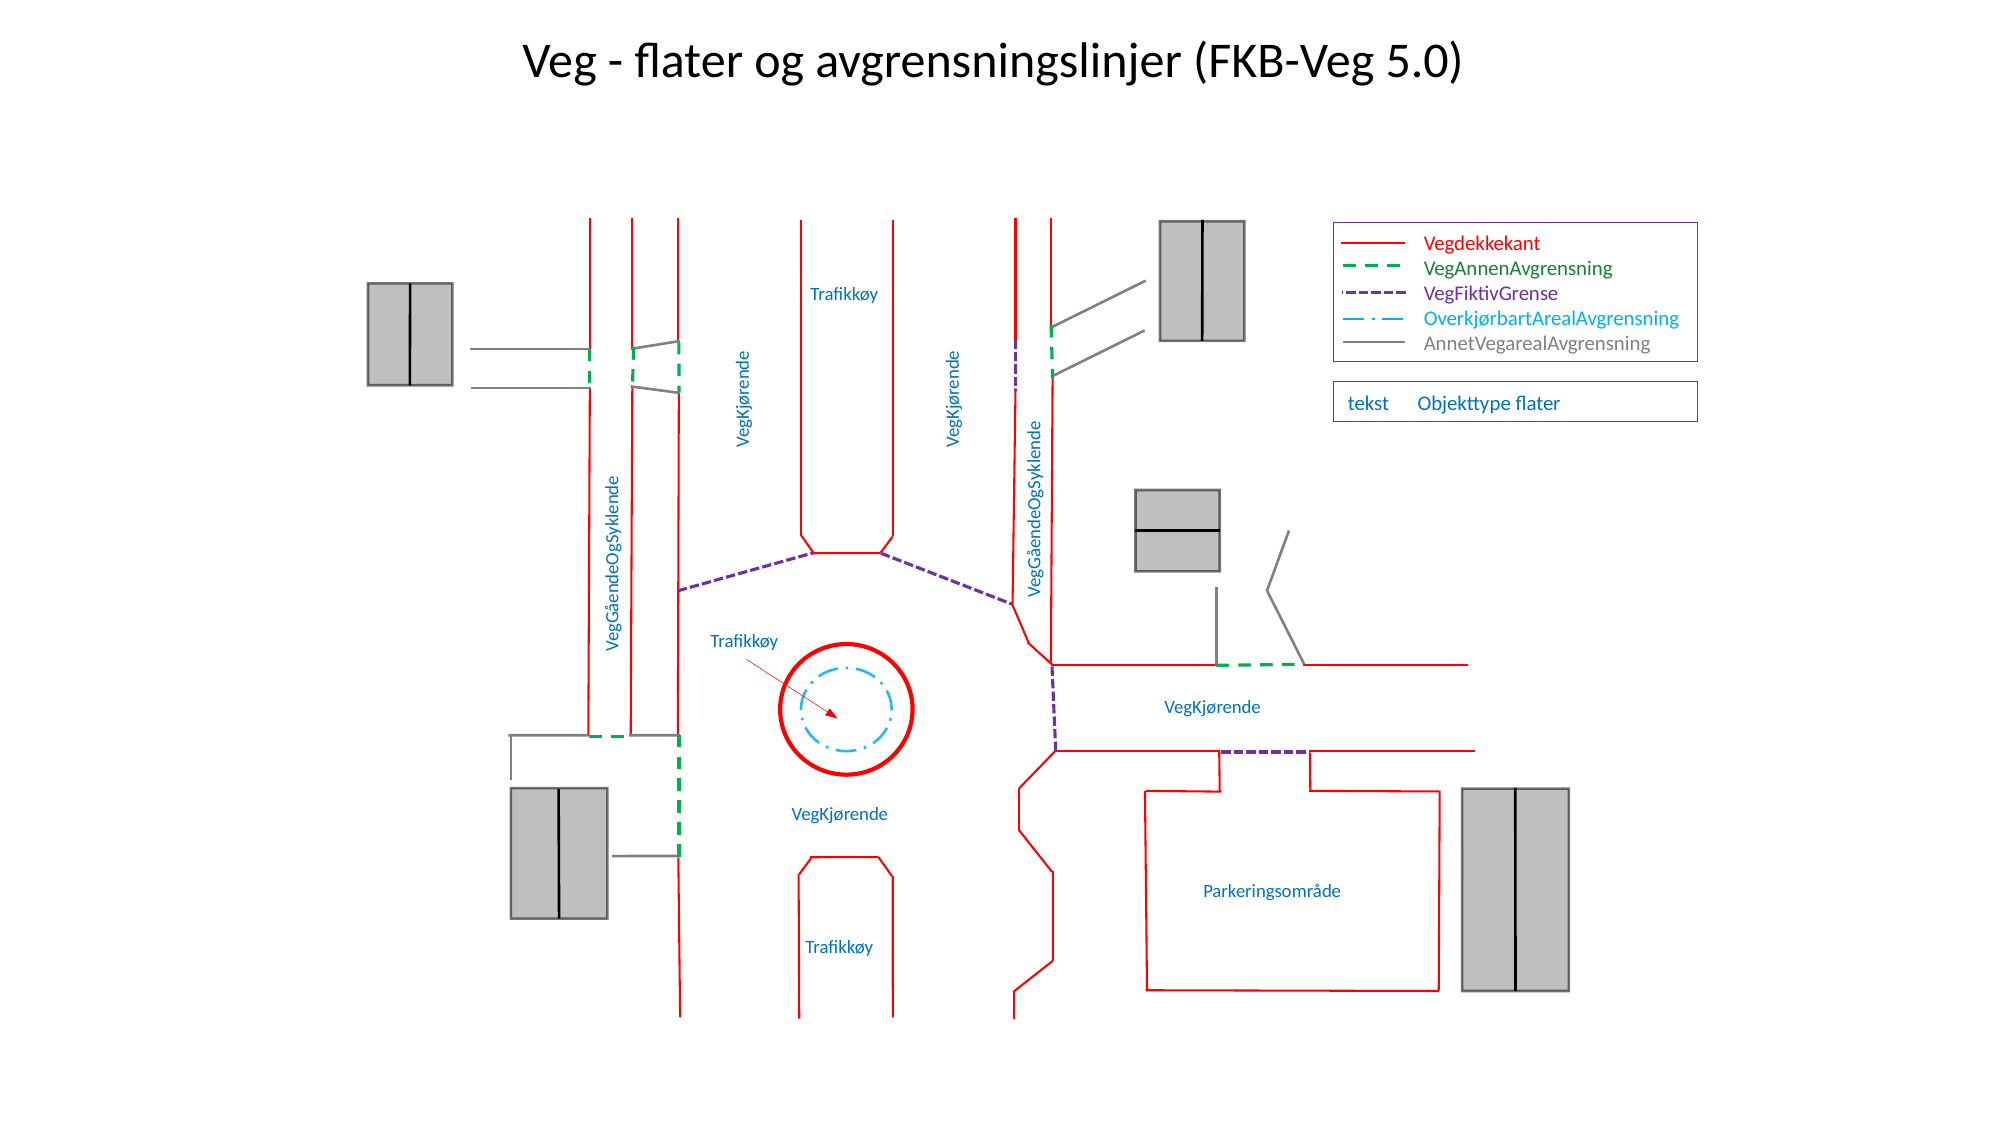

# Veg - flater og avgrensningslinjer (FKB-Veg 5.0)

                Vegdekkekant
                VegAnnenAvgrensning
                VegFiktivGrense
                OverkjørbartArealAvgrensning
                AnnetVegarealAvgrensning
Trafikkøy

VegKjørende
VegKjørende
tekst      Objekttype flater
VegGåendeOgSyklende

VegGåendeOgSyklende
Trafikkøy

VegKjørende

VegKjørende
Parkeringsområde
Trafikkøy